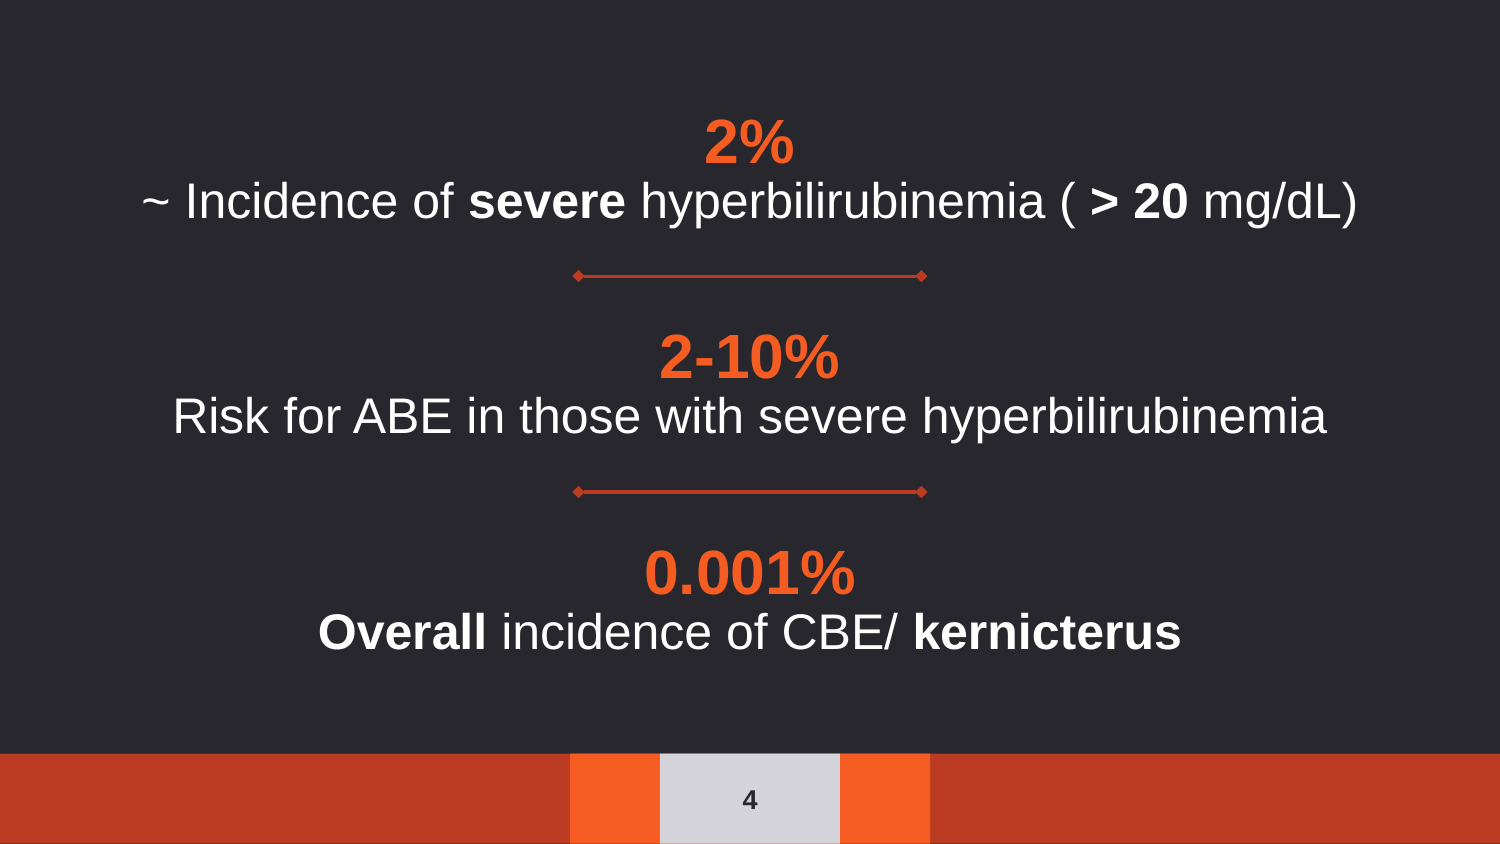

2%
~ Incidence of severe hyperbilirubinemia ( > 20 mg/dL)
2-10%
Risk for ABE in those with severe hyperbilirubinemia
0.001%
Overall incidence of CBE/ kernicterus
4